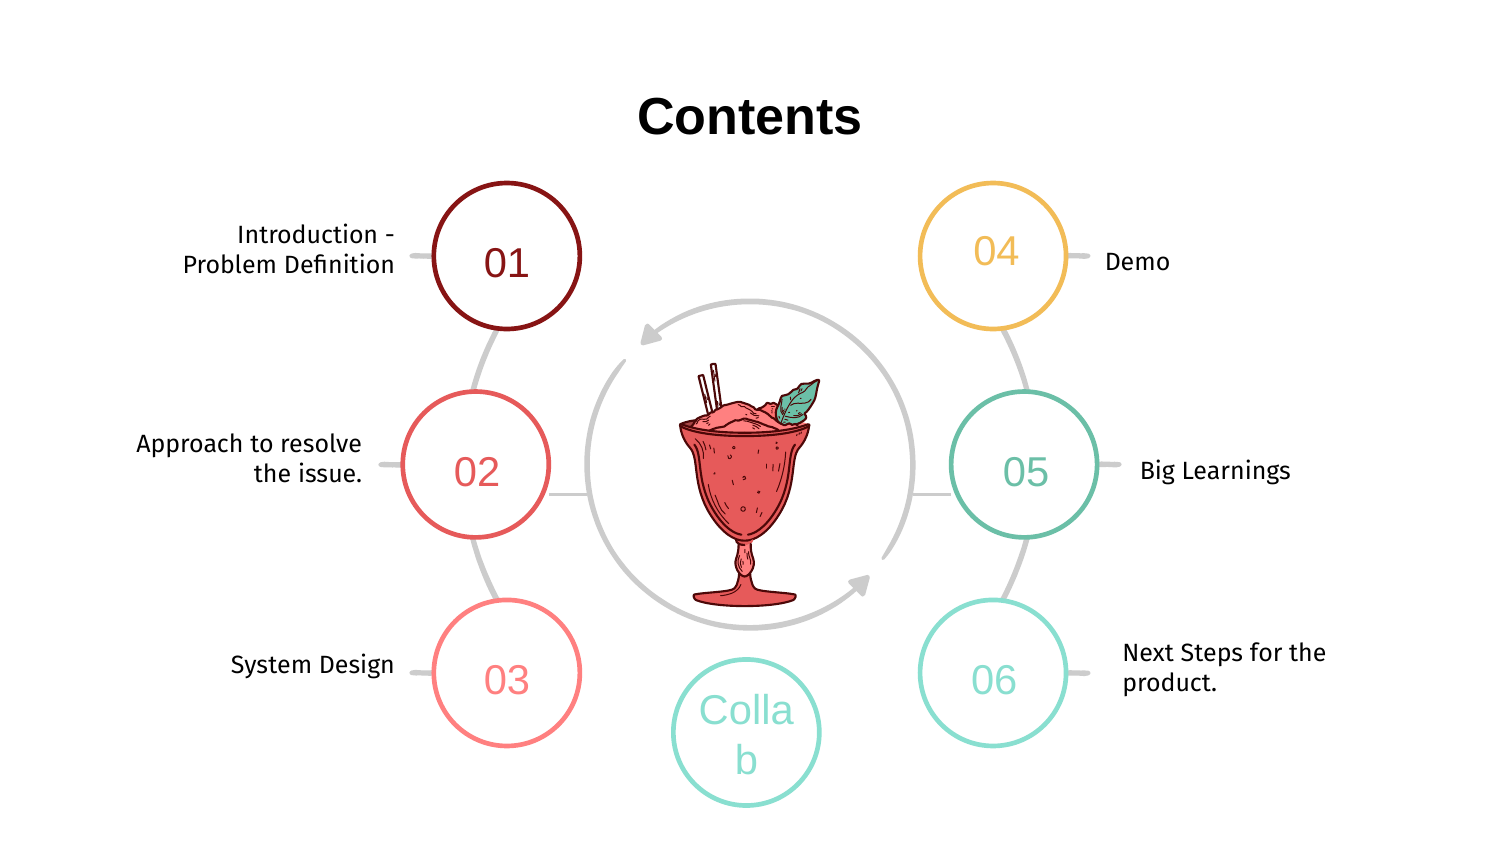

# Contents

Introduction - Problem Definition
04
Demo
01

Approach to resolve the issue.
Big Learnings
02
05

System Design
Next Steps for the product.
03
06

Collab